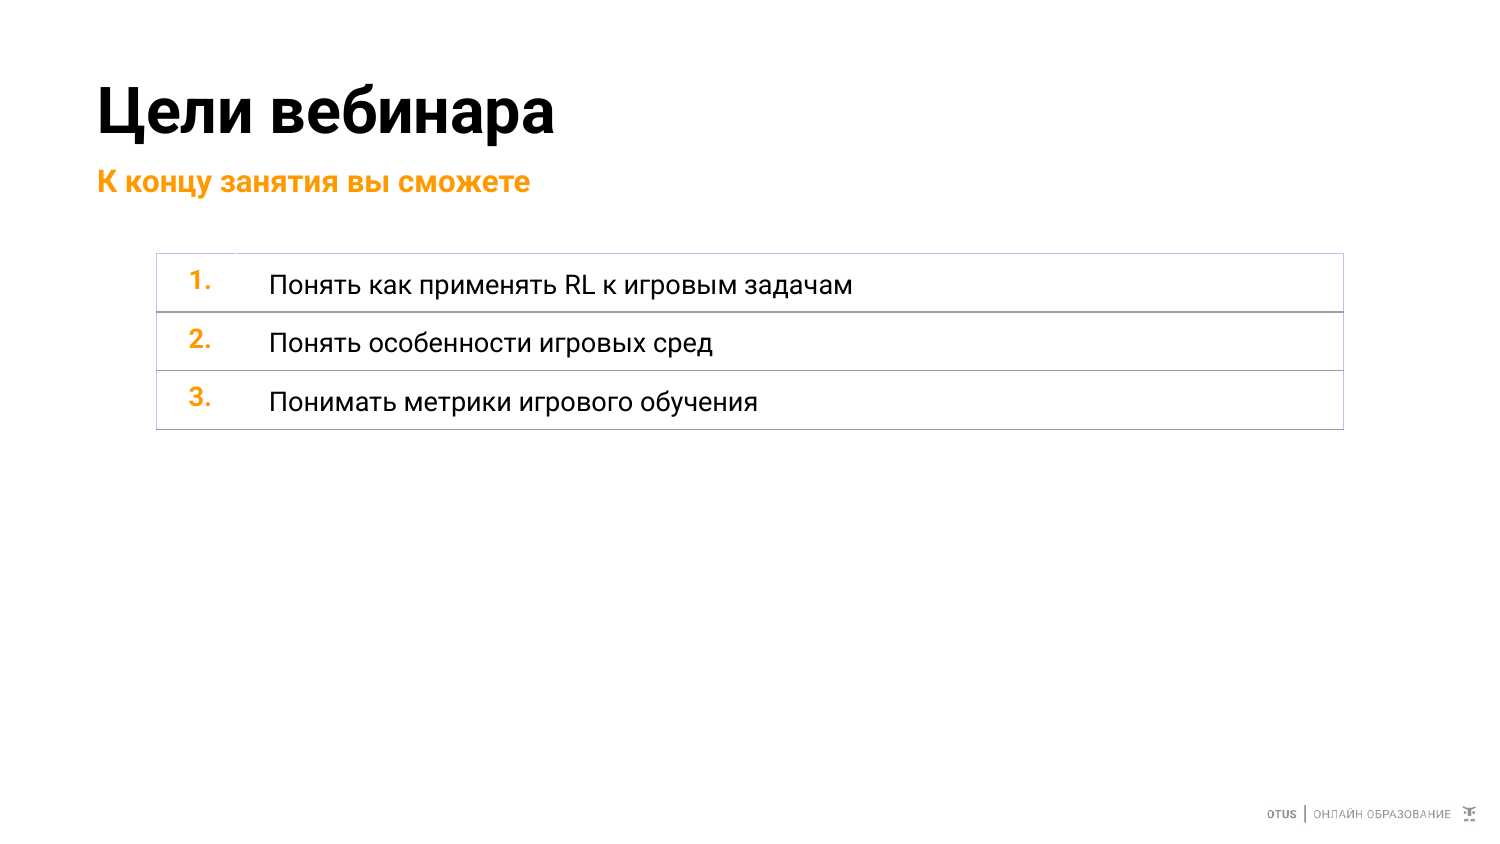

# Цели вебинара
К концу занятия вы сможете
| 1. | Понять как применять RL к игровым задачам |
| --- | --- |
| 2. | Понять особенности игровых сред |
| 3. | Понимать метрики игрового обучения |